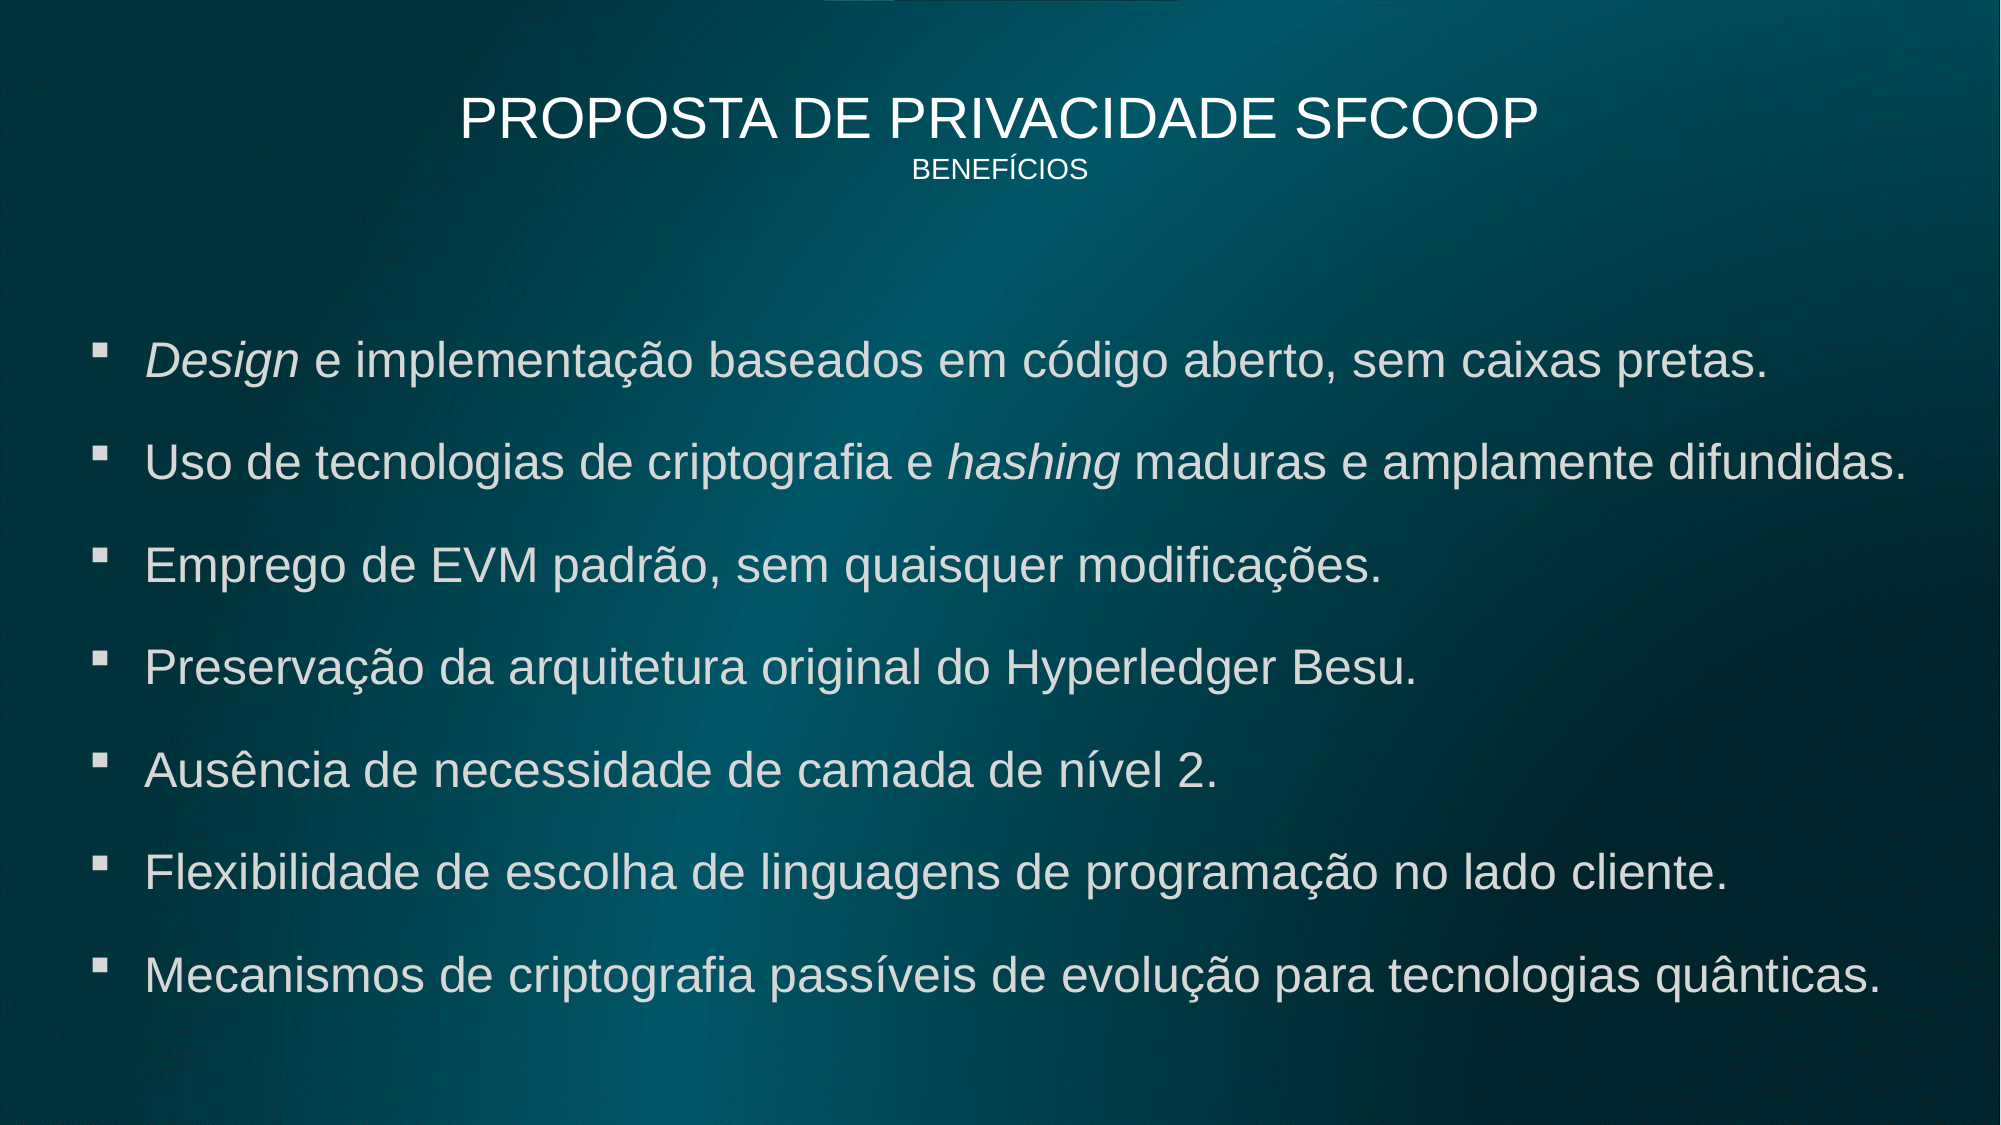

# PROPOSTA DE PRIVACIDADE SFCOOP benefícios
Design e implementação baseados em código aberto, sem caixas pretas.
Uso de tecnologias de criptografia e hashing maduras e amplamente difundidas.
Emprego de EVM padrão, sem quaisquer modificações.
Preservação da arquitetura original do Hyperledger Besu.
Ausência de necessidade de camada de nível 2.
Flexibilidade de escolha de linguagens de programação no lado cliente.
Mecanismos de criptografia passíveis de evolução para tecnologias quânticas.